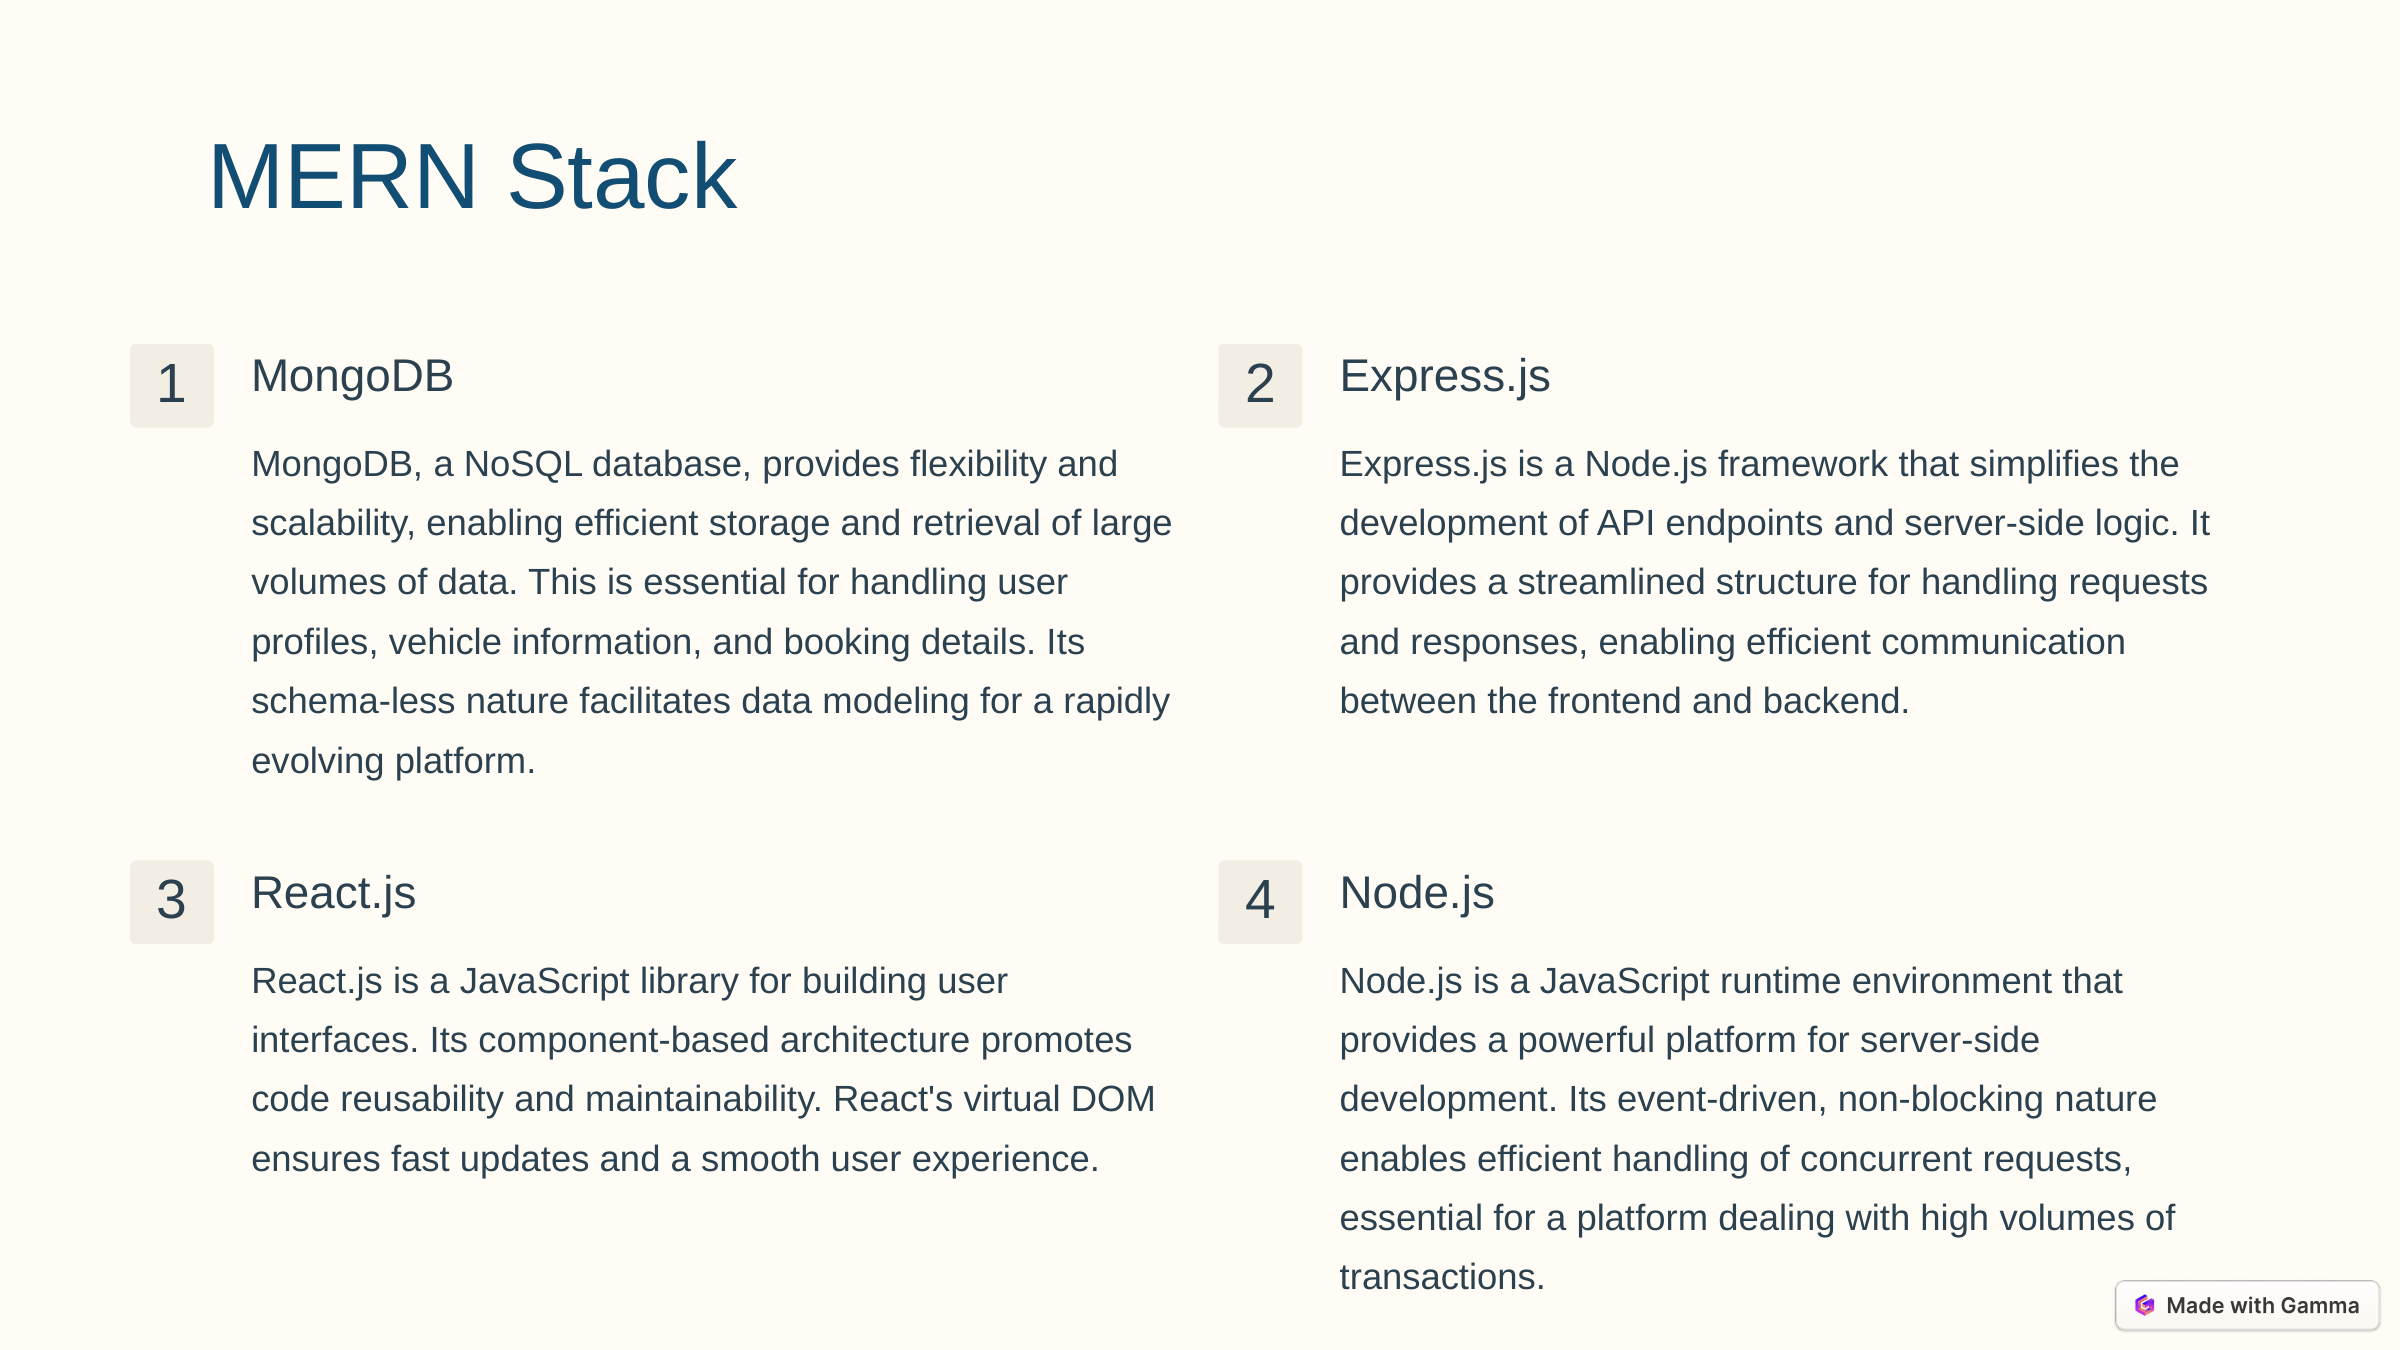

MERN Stack

MongoDB

Express.js
1
2
MongoDB, a NoSQL database, provides flexibility and scalability, enabling efficient storage and retrieval of large volumes of data. This is essential for handling user profiles, vehicle information, and booking details. Its schema-less nature facilitates data modeling for a rapidly evolving platform.
Express.js is a Node.js framework that simplifies the development of API endpoints and server-side logic. It provides a streamlined structure for handling requests and responses, enabling efficient communication between the frontend and backend.

React.js

Node.js
3
4
React.js is a JavaScript library for building user interfaces. Its component-based architecture promotes code reusability and maintainability. React's virtual DOM ensures fast updates and a smooth user experience.
Node.js is a JavaScript runtime environment that provides a powerful platform for server-side development. Its event-driven, non-blocking nature enables efficient handling of concurrent requests, essential for a platform dealing with high volumes of transactions.